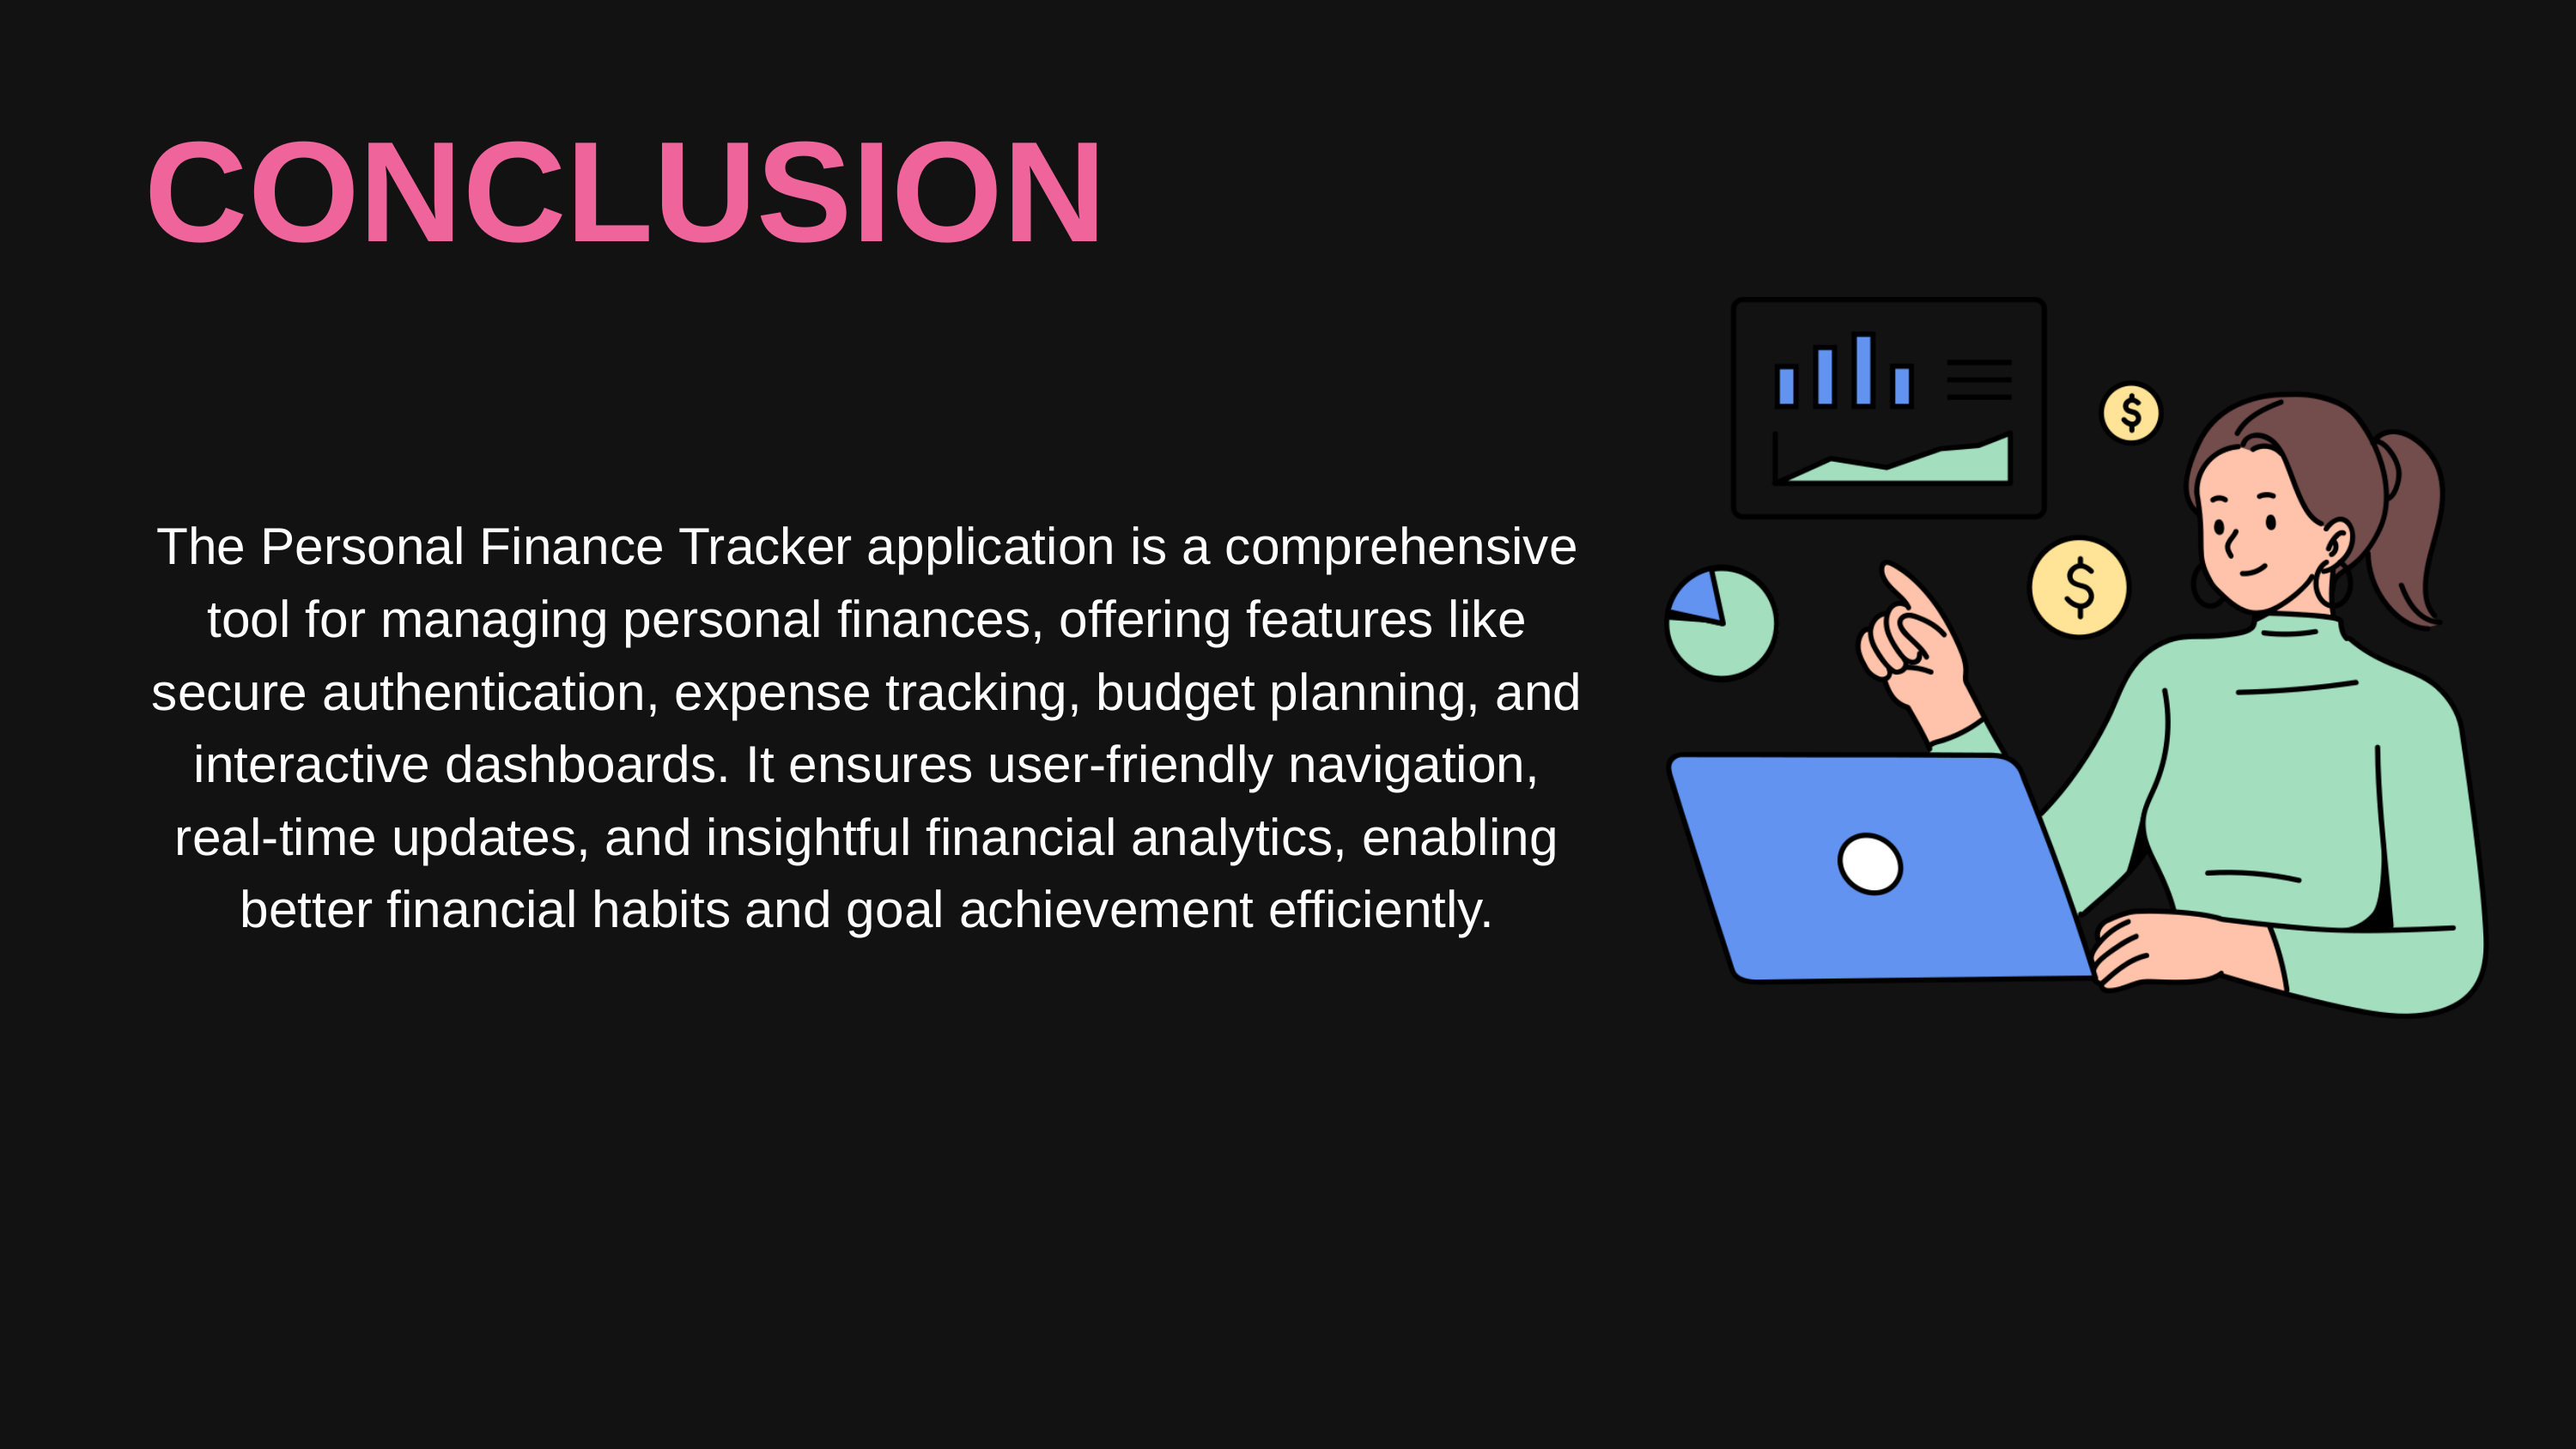

CONCLUSION

The Personal Finance Tracker application is a comprehensive tool for managing personal finances, offering features like secure authentication, expense tracking, budget planning, and interactive dashboards. It ensures user-friendly navigation, real-time updates, and insightful financial analytics, enabling better financial habits and goal achievement efficiently.